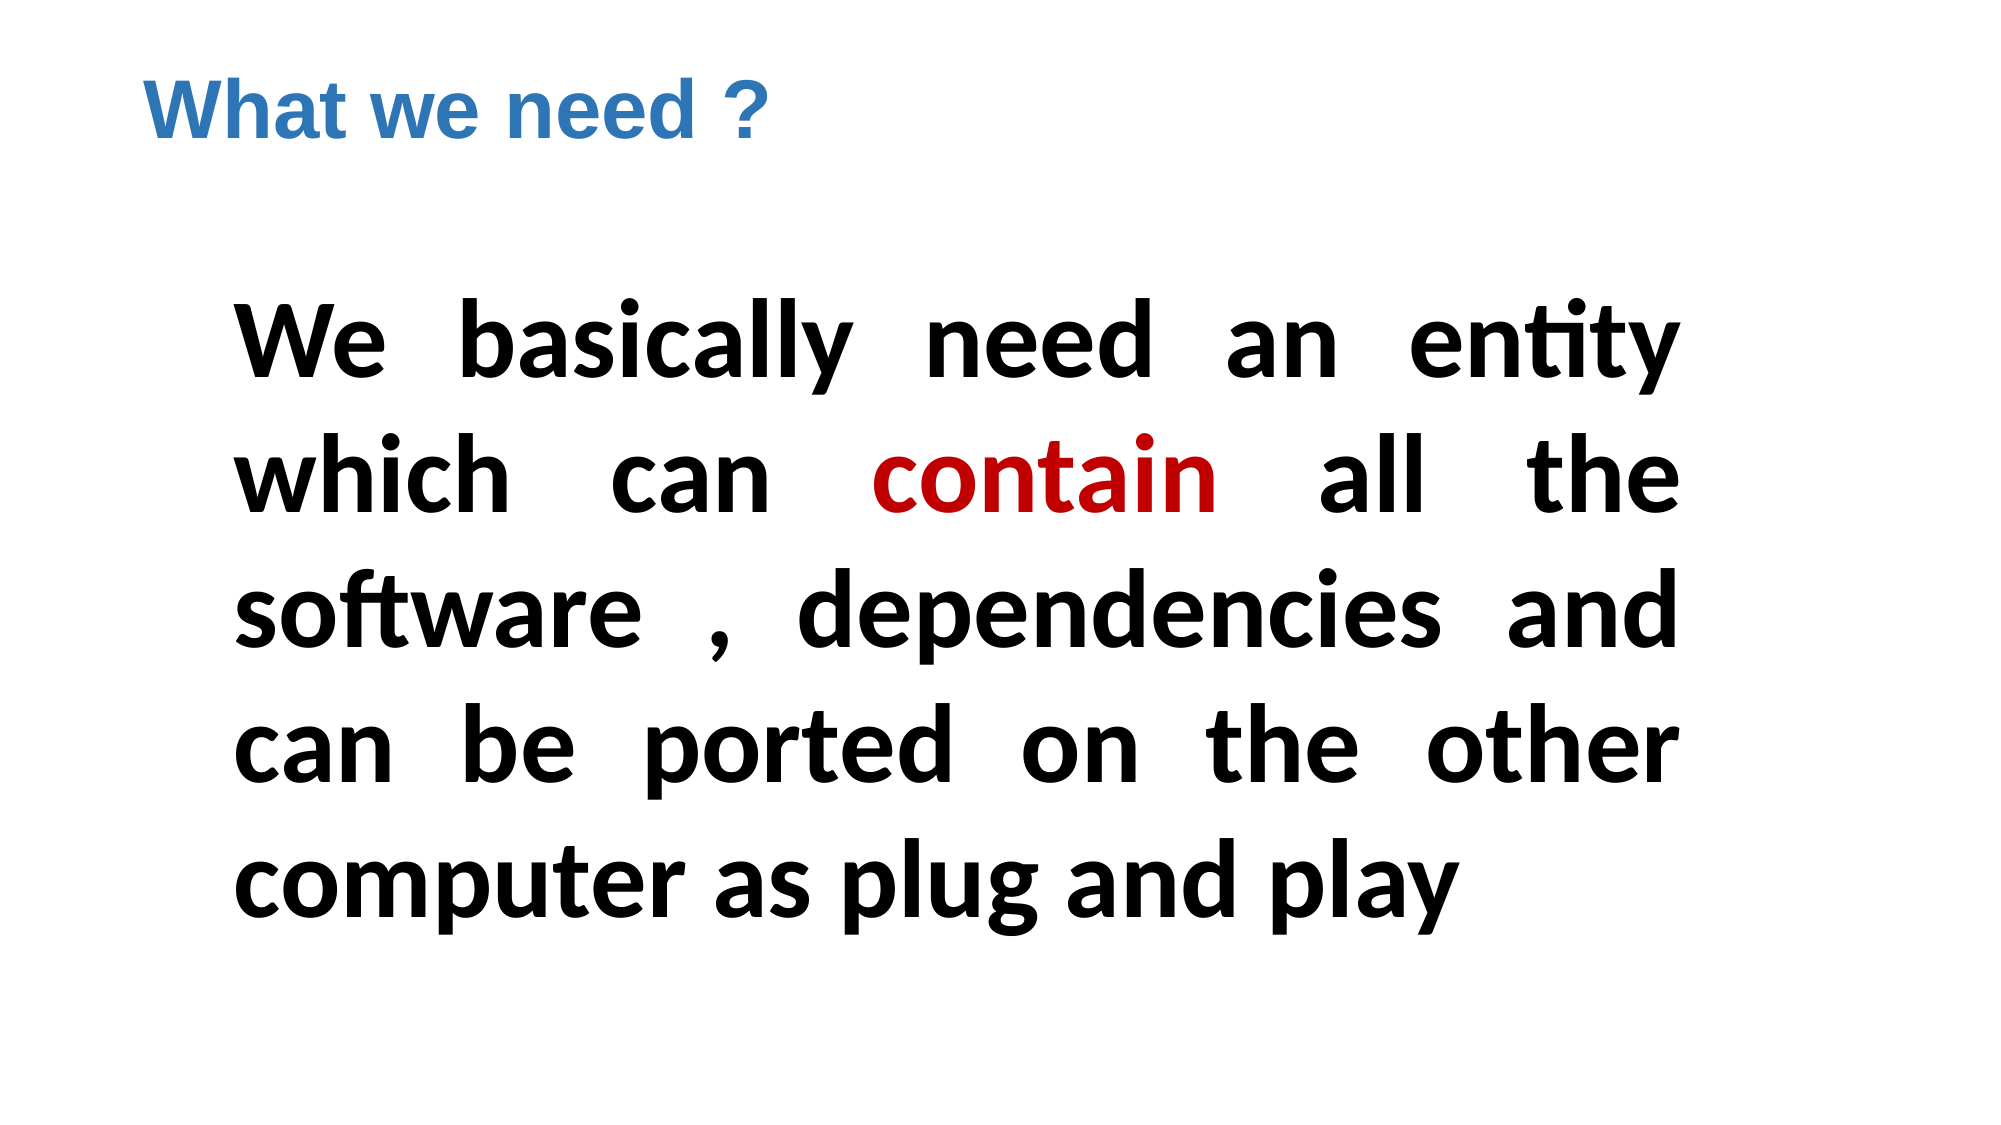

# What we need ?
We basically need an entity which can contain all the software , dependencies and can be ported on the other computer as plug and play